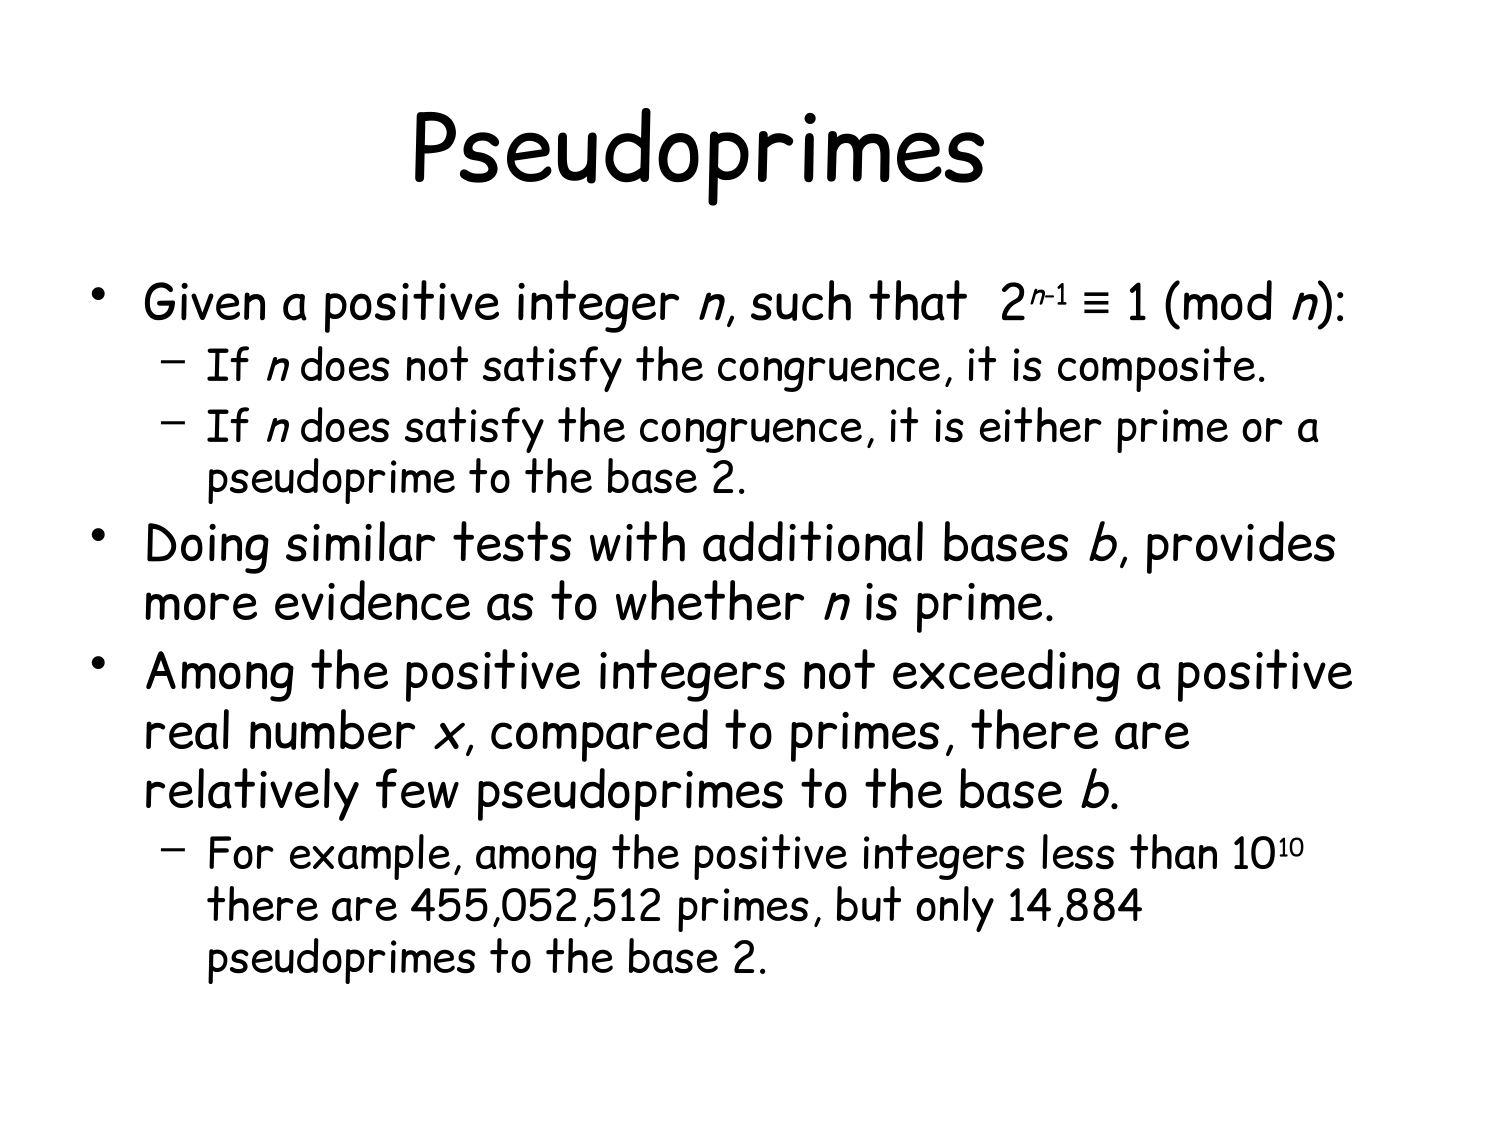

# Pseudoprimes
Given a positive integer n, such that  2n-1 ≡ 1 (mod n):
If n does not satisfy the congruence, it is composite.
If n does satisfy the congruence, it is either prime or a pseudoprime to the base 2.
Doing similar tests with additional bases b, provides more evidence as to whether n is prime.
Among the positive integers not exceeding a positive real number x, compared to primes, there are relatively few pseudoprimes to the base b.
For example, among the positive integers less than 1010 there are 455,052,512 primes, but only 14,884 pseudoprimes to the base 2.